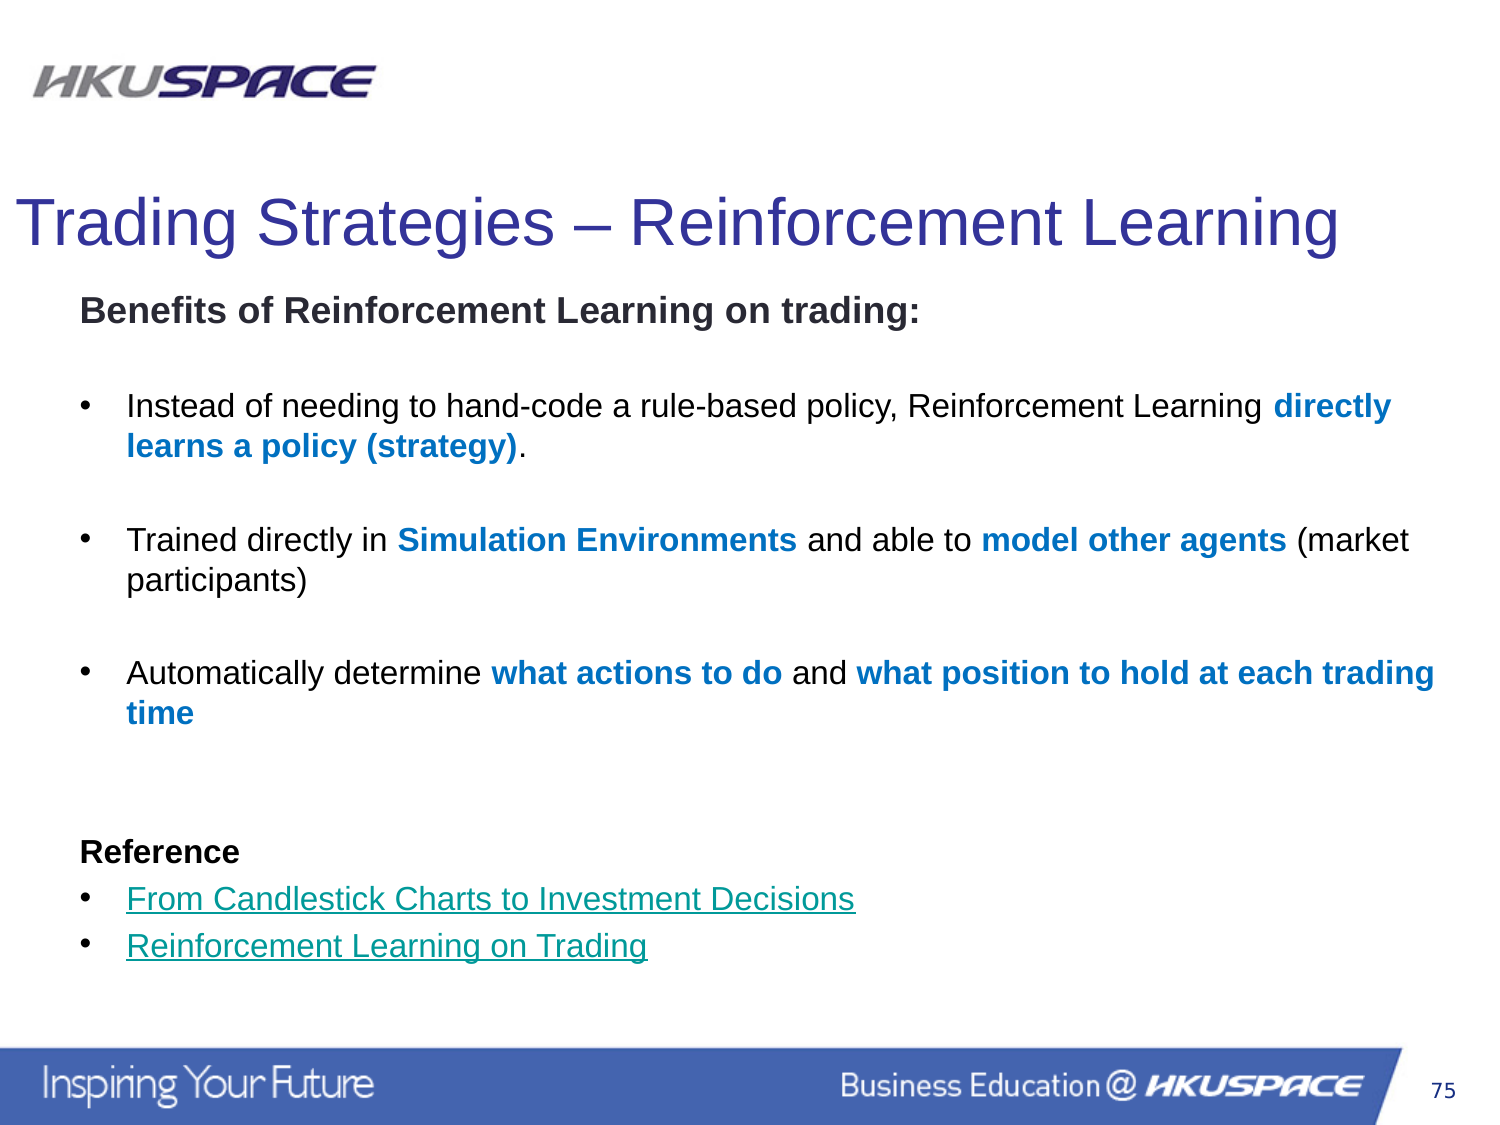

Trading Strategies – Reinforcement Learning
Benefits of Reinforcement Learning on trading:

Instead of needing to hand-code a rule-based policy, Reinforcement Learning directly learns a policy (strategy).

Trained directly in Simulation Environments and able to model other agents (market participants)

Automatically determine what actions to do and what position to hold at each trading time

Reference
From Candlestick Charts to Investment Decisions
Reinforcement Learning on Trading

75